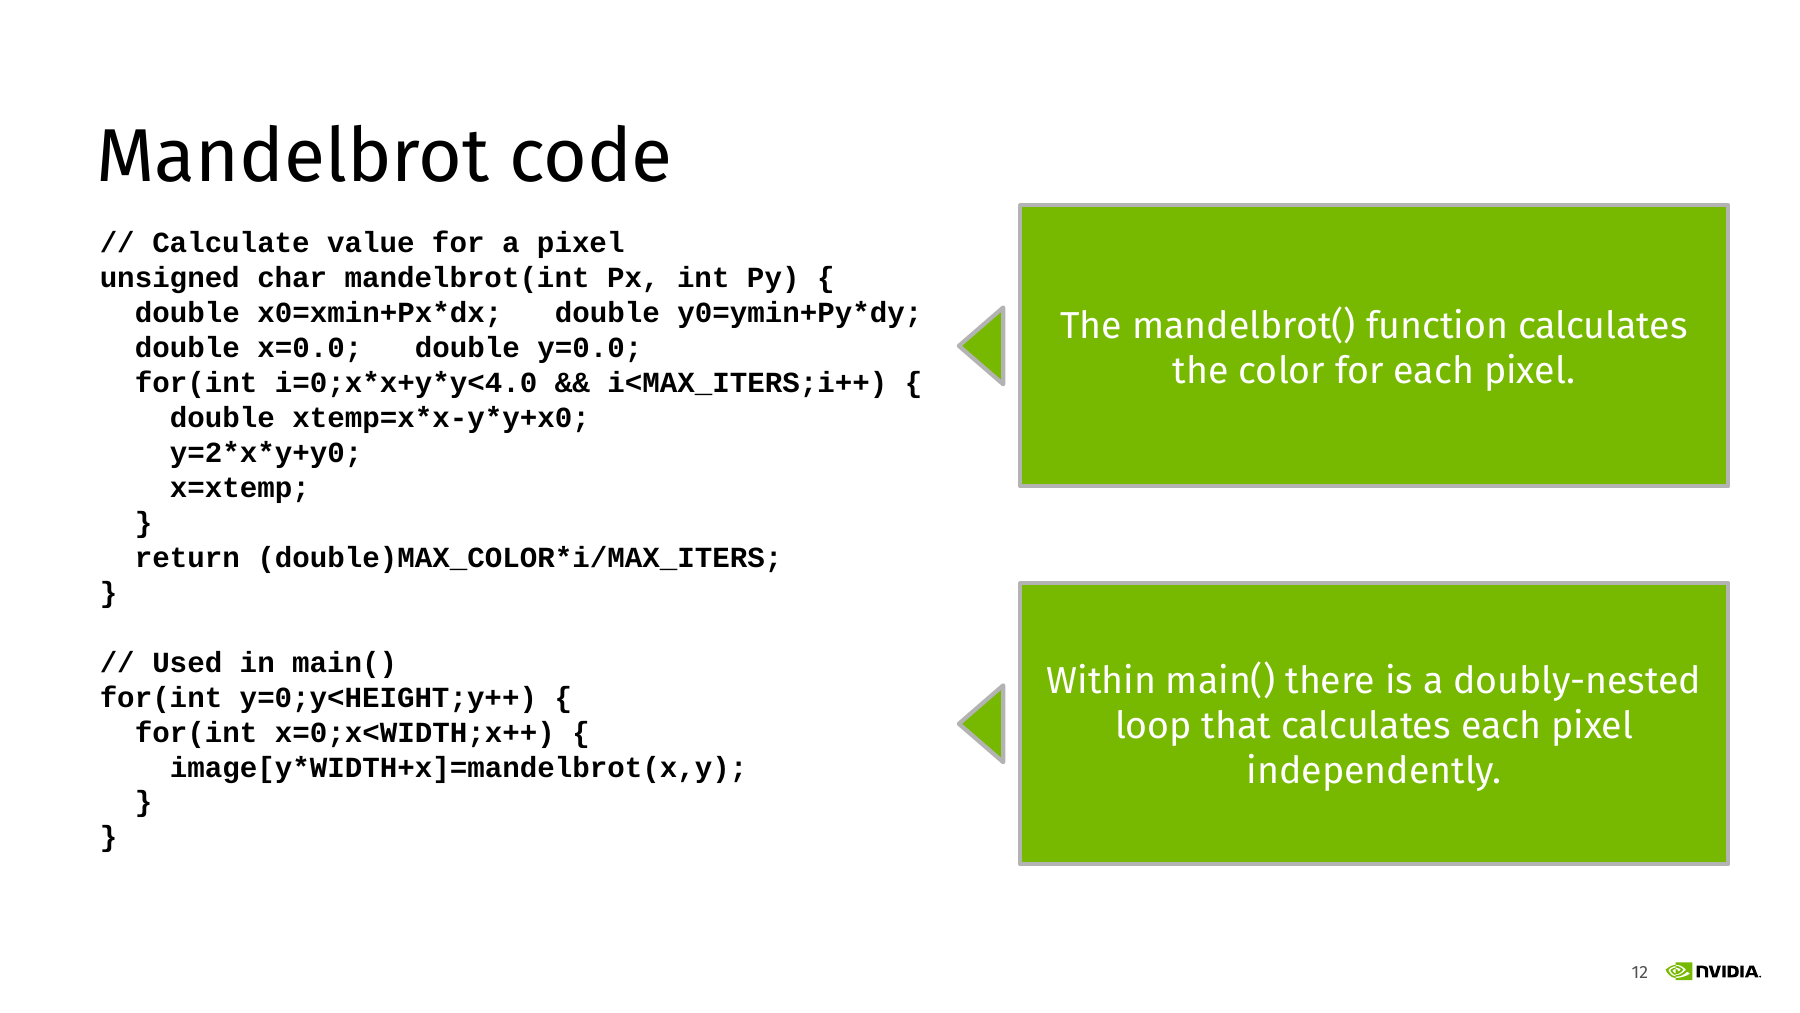

# Mandelbrot code
The mandelbrot() function calculates the color for each pixel.

// Calculate value for a pixel
unsigned char mandelbrot(int Px, int Py) {
  double x0=xmin+Px*dx;   double y0=ymin+Py*dy;
  double x=0.0;   double y=0.0;
  for(int i=0;x*x+y*y<4.0 && i<MAX_ITERS;i++) {
    double xtemp=x*x-y*y+x0;
    y=2*x*y+y0;
    x=xtemp;
  }
  return (double)MAX_COLOR*i/MAX_ITERS;
}

// Used in main()
for(int y=0;y<HEIGHT;y++) {
  for(int x=0;x<WIDTH;x++) {
    image[y*WIDTH+x]=mandelbrot(x,y);
  }
}

Within main() there is a doubly-nested loop that calculates each pixel independently.